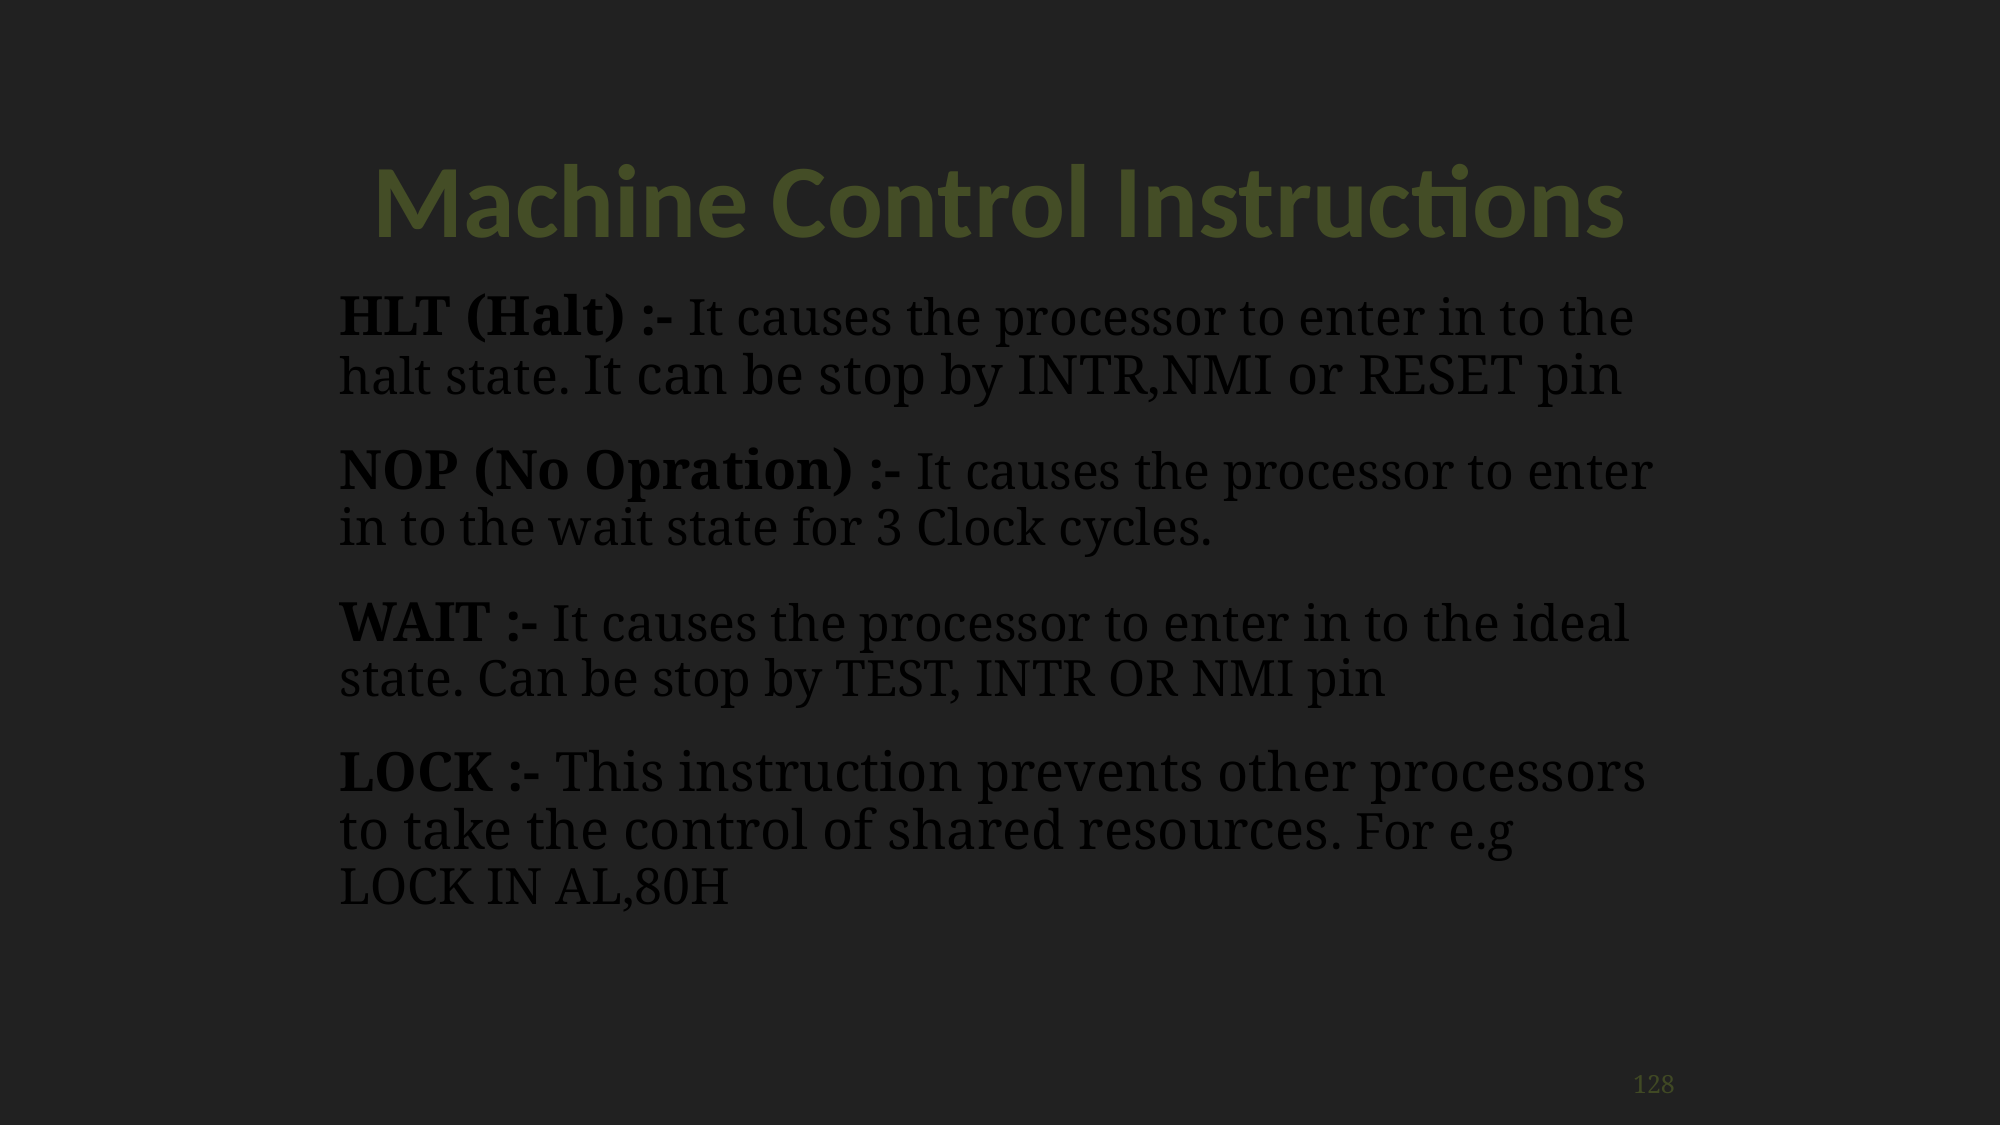

Machine Control Instructions
HLT (Halt) :- It causes the processor to enter in to the halt state. It can be stop by INTR,NMI or RESET pin
NOP (No Opration) :- It causes the processor to enter in to the wait state for 3 Clock cycles.
WAIT :- It causes the processor to enter in to the ideal state. Can be stop by TEST, INTR OR NMI pin
LOCK :- This instruction prevents other processors to take the control of shared resources. For e.g LOCK IN AL,80H

128